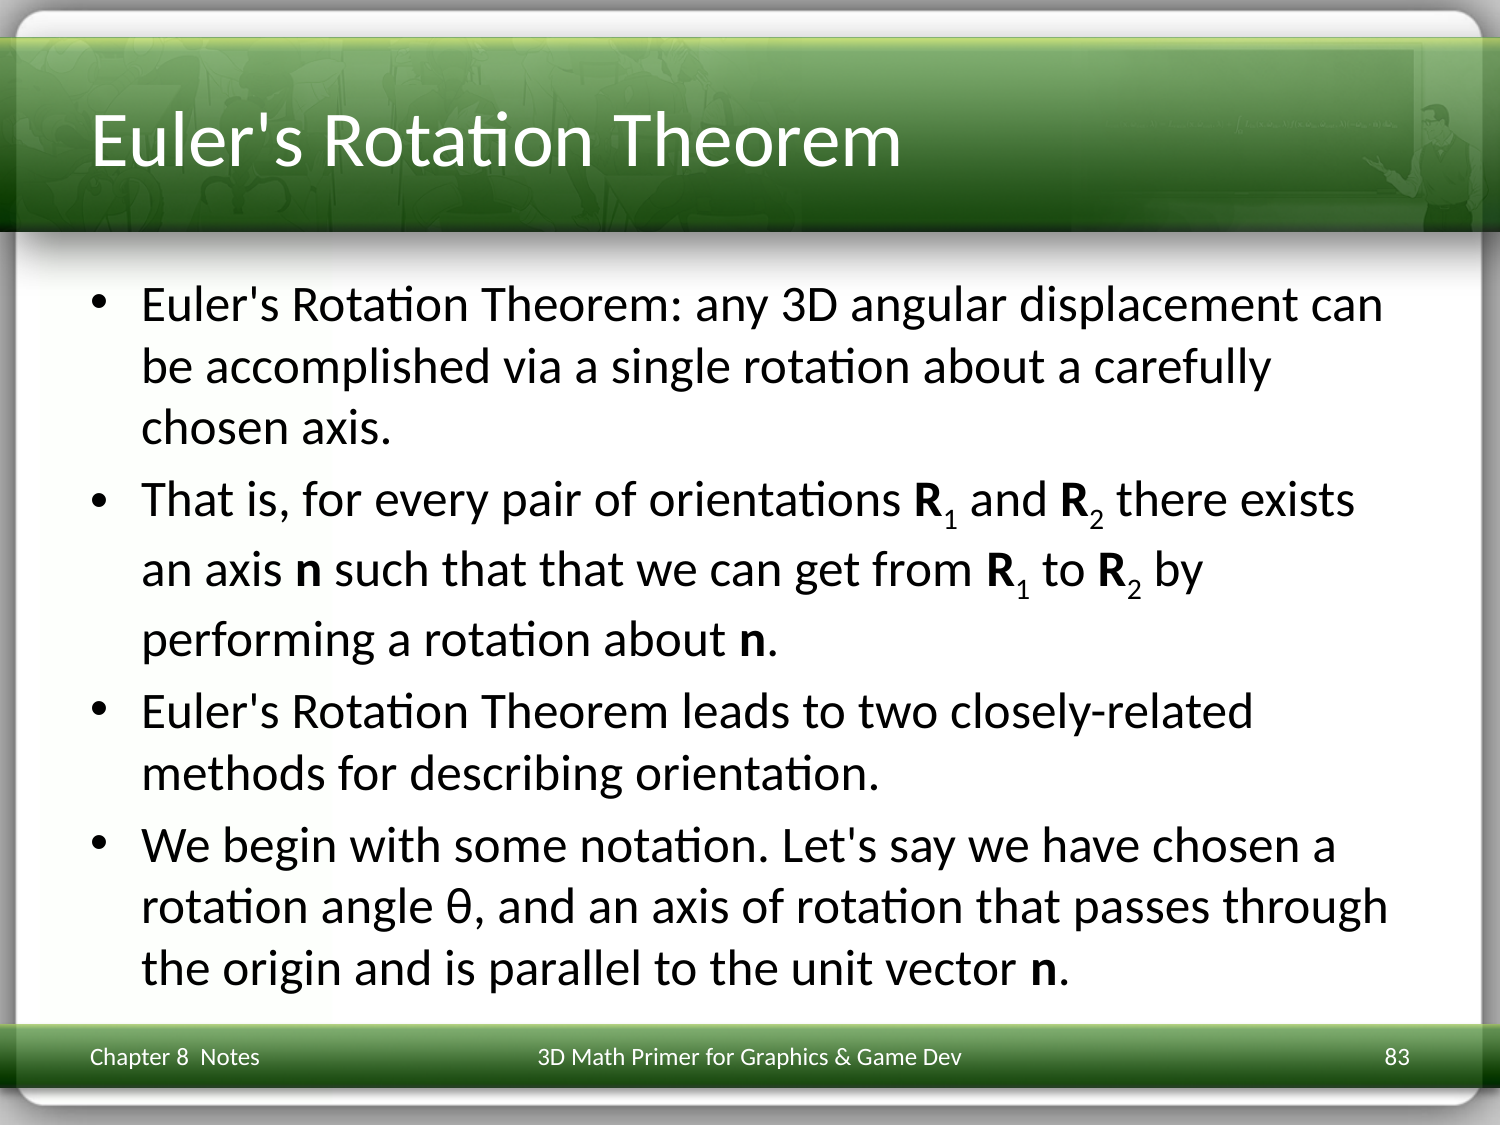

# Euler's Rotation Theorem
Euler's Rotation Theorem: any 3D angular displacement can be accomplished via a single rotation about a carefully chosen axis.
That is, for every pair of orientations R1 and R2 there exists an axis n such that that we can get from R1 to R2 by performing a rotation about n.
Euler's Rotation Theorem leads to two closely-related methods for describing orientation.
We begin with some notation. Let's say we have chosen a rotation angle θ, and an axis of rotation that passes through the origin and is parallel to the unit vector n.
Chapter 8  Notes
3D Math Primer for Graphics & Game Dev
83